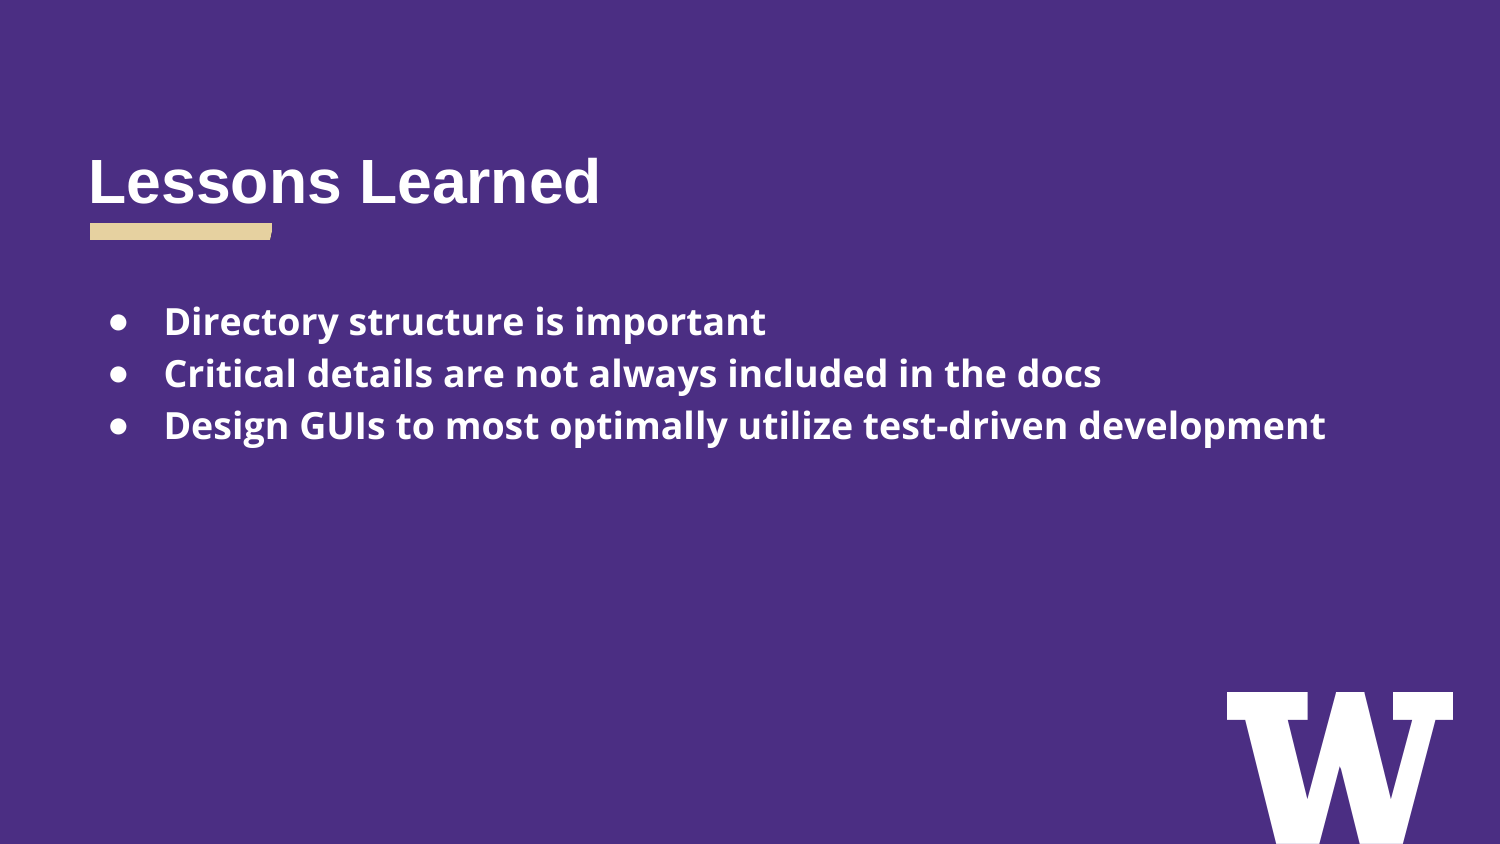

# Lessons Learned
Directory structure is important
Critical details are not always included in the docs
Design GUIs to most optimally utilize test-driven development